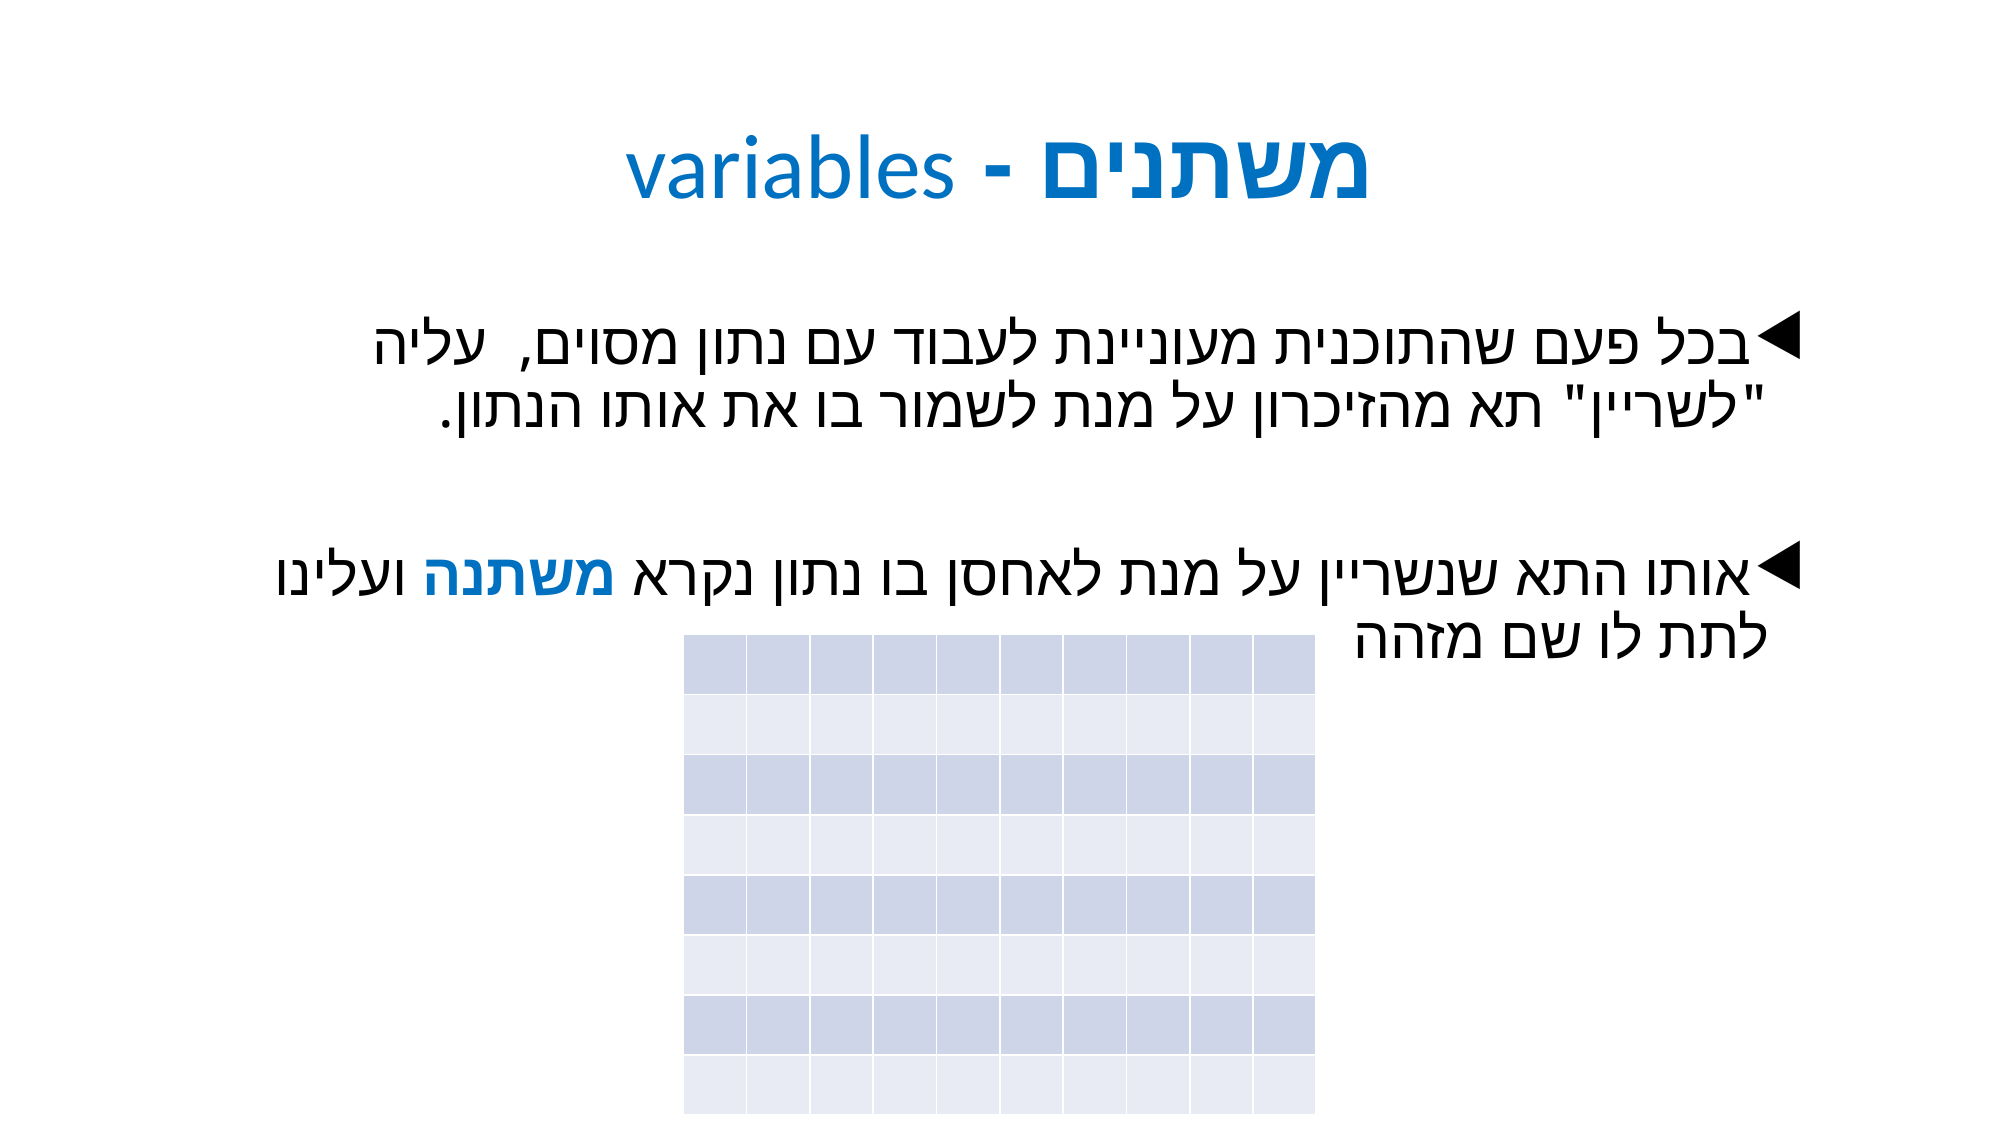

# משתנים - variables
בכל פעם שהתוכנית מעוניינת לעבוד עם נתון מסוים,  עליה "לשריין" תא מהזיכרון על מנת לשמור בו את אותו הנתון.

אותו התא שנשריין על מנת לאחסן בו נתון נקרא משתנה ועלינו לתת לו שם מזהה

|  |  |  |  |  |  |  |  |  |  |
| --- | --- | --- | --- | --- | --- | --- | --- | --- | --- |
|  |  |  |  |  |  |  |  |  |  |
|  |  |  |  |  |  |  |  |  |  |
|  |  |  |  |  |  |  |  |  |  |
|  |  |  |  |  |  |  |  |  |  |
|  |  |  |  |  |  |  |  |  |  |
|  |  |  |  |  |  |  |  |  |  |
|  |  |  |  |  |  |  |  |  |  |